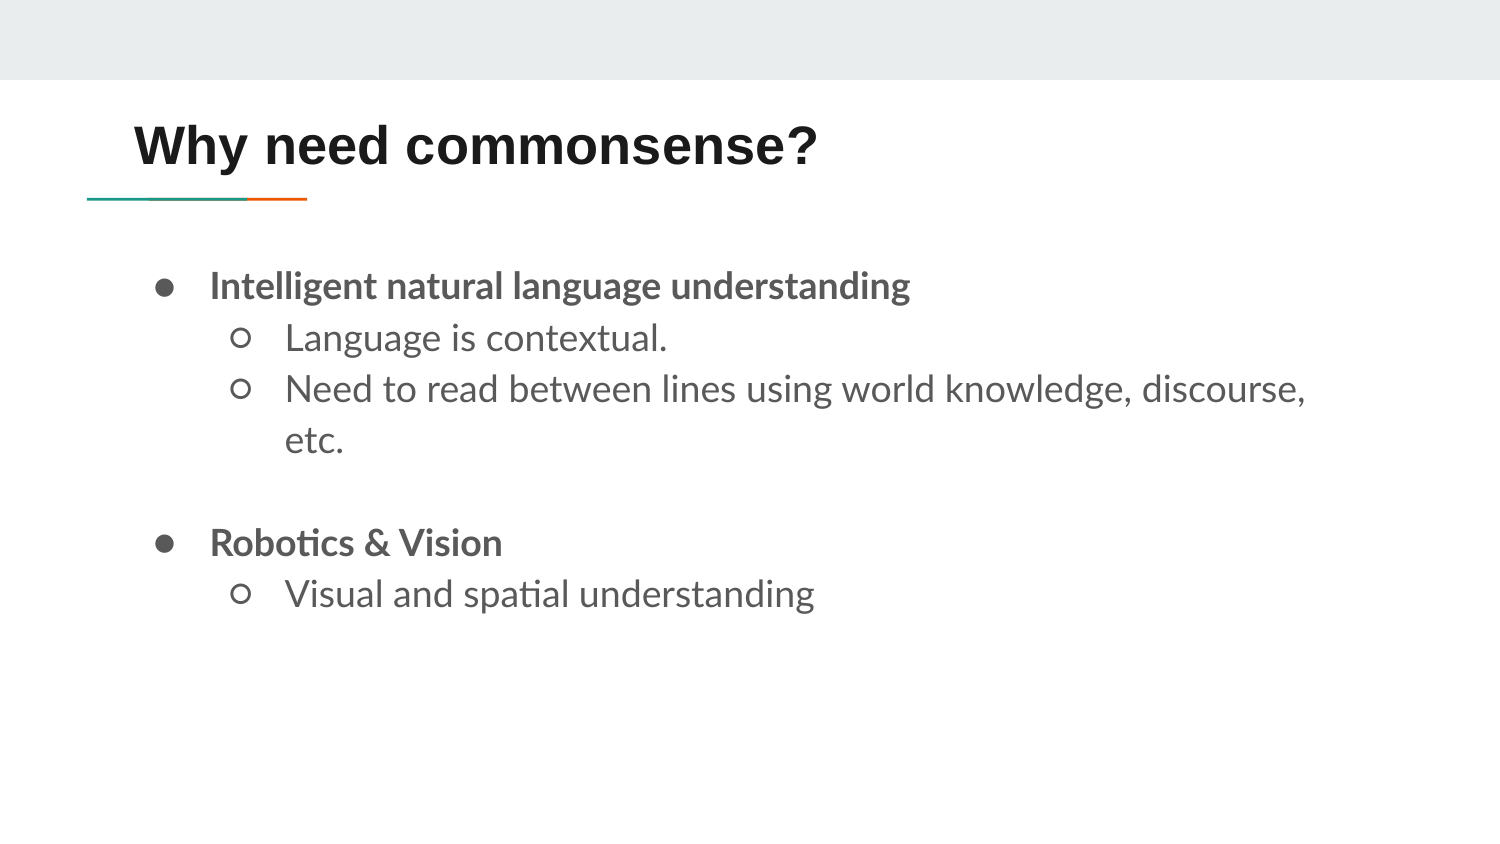

# Why need commonsense?
Intelligent natural language understanding
Language is contextual.
Need to read between lines using world knowledge, discourse, etc.

Robotics & Vision
Visual and spatial understanding